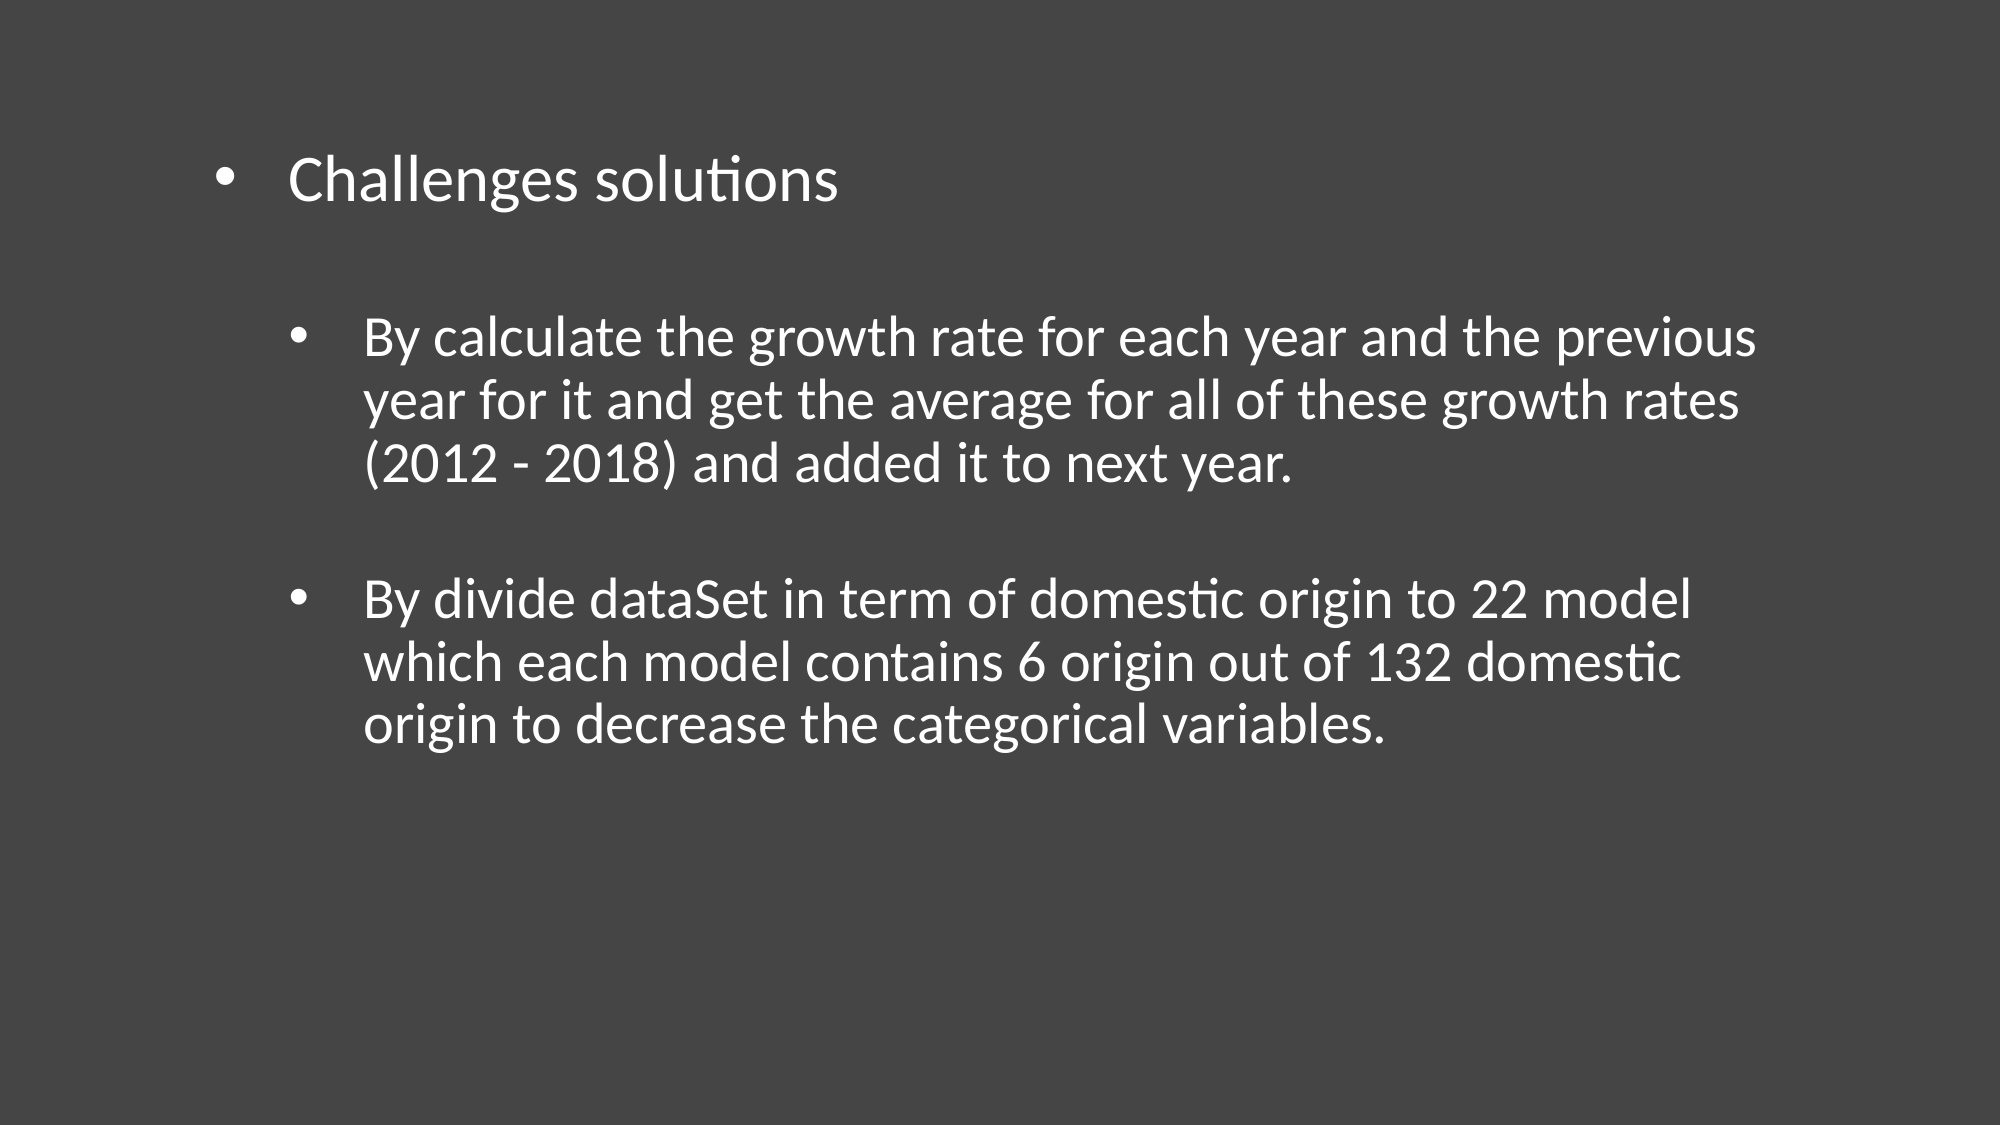

Challenges solutions
By calculate the growth rate for each year and the previous year for it and get the average for all of these growth rates (2012 - 2018) and added it to next year.
By divide dataSet in term of domestic origin to 22 model which each model contains 6 origin out of 132 domestic origin to decrease the categorical variables.